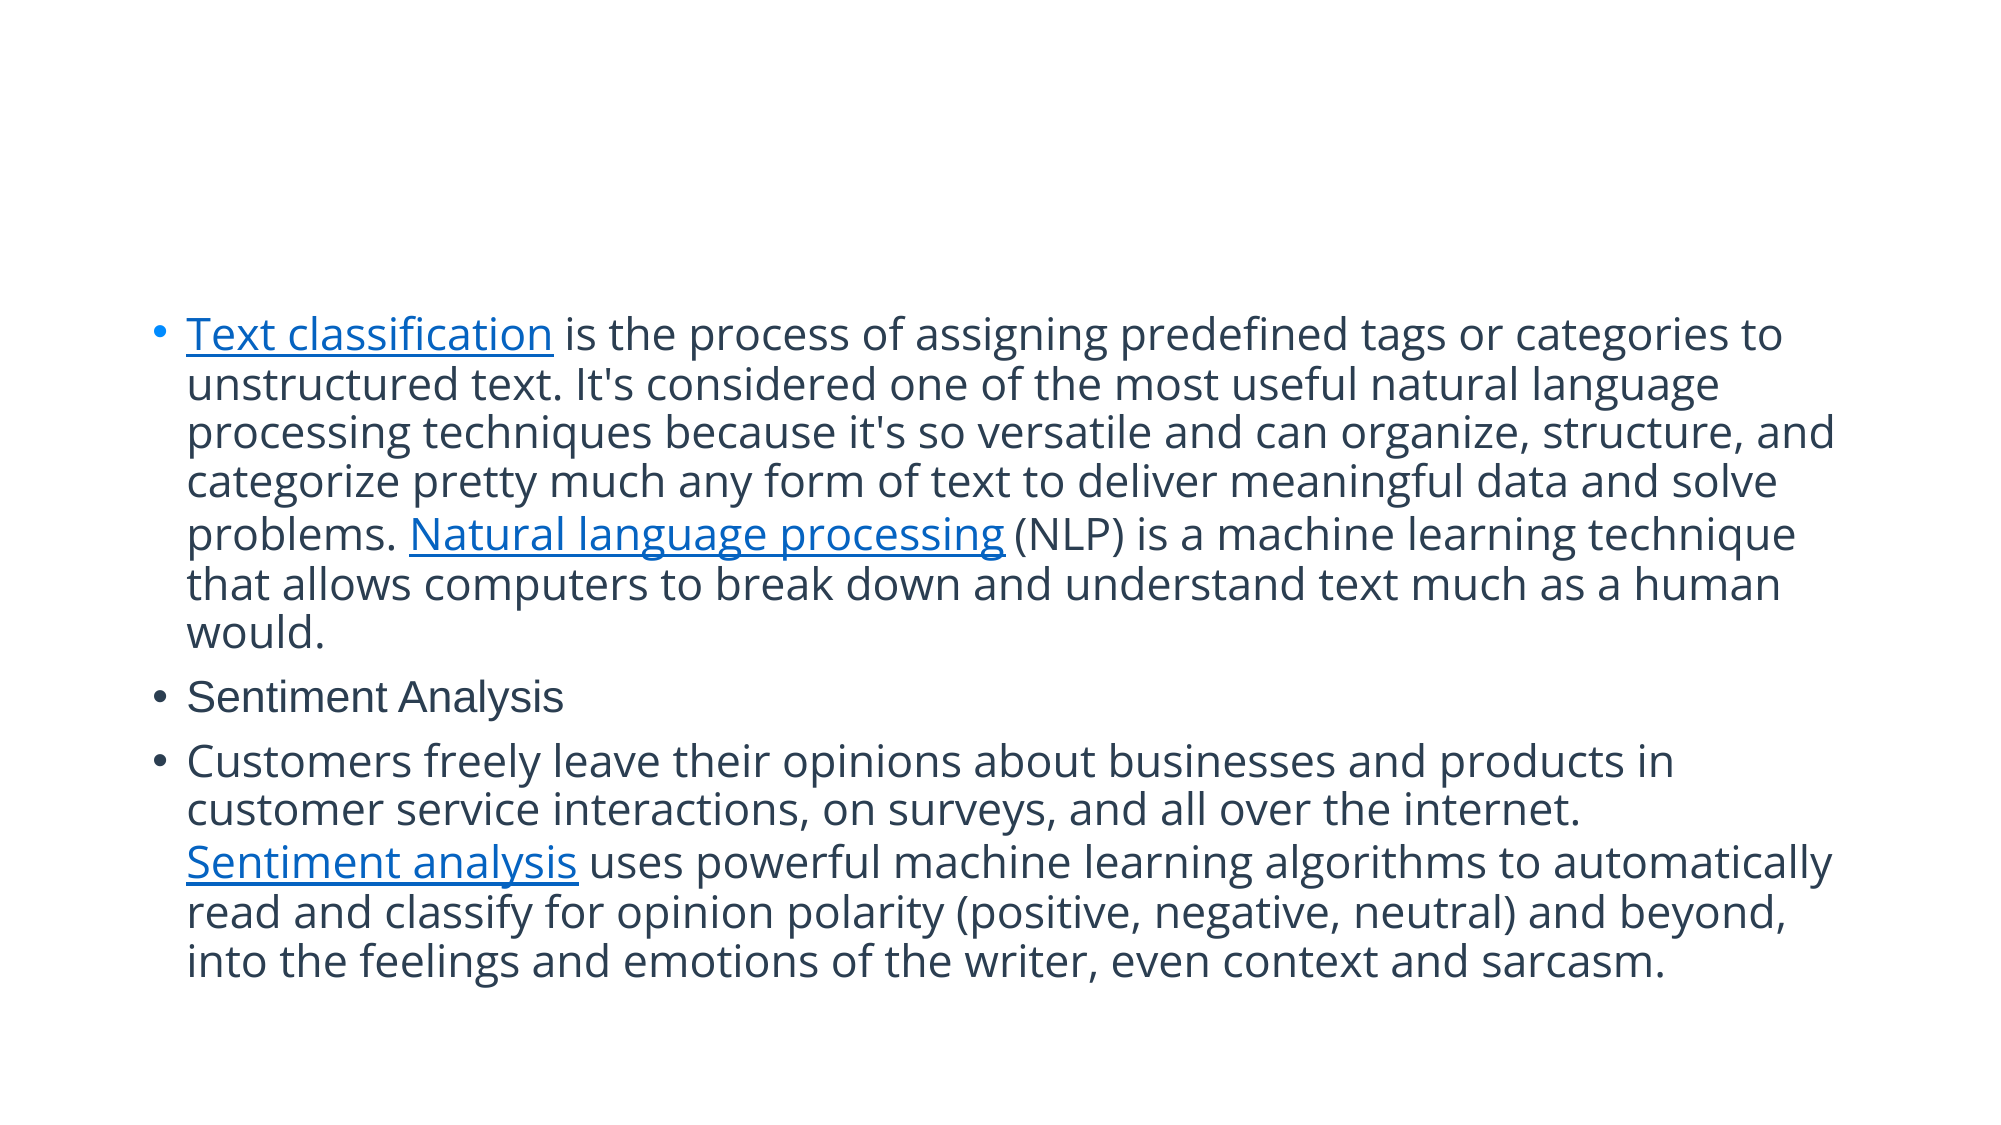

#
Text classification is the process of assigning predefined tags or categories to unstructured text. It's considered one of the most useful natural language processing techniques because it's so versatile and can organize, structure, and categorize pretty much any form of text to deliver meaningful data and solve problems. Natural language processing (NLP) is a machine learning technique that allows computers to break down and understand text much as a human would.
Sentiment Analysis
Customers freely leave their opinions about businesses and products in customer service interactions, on surveys, and all over the internet. Sentiment analysis uses powerful machine learning algorithms to automatically read and classify for opinion polarity (positive, negative, neutral) and beyond, into the feelings and emotions of the writer, even context and sarcasm.